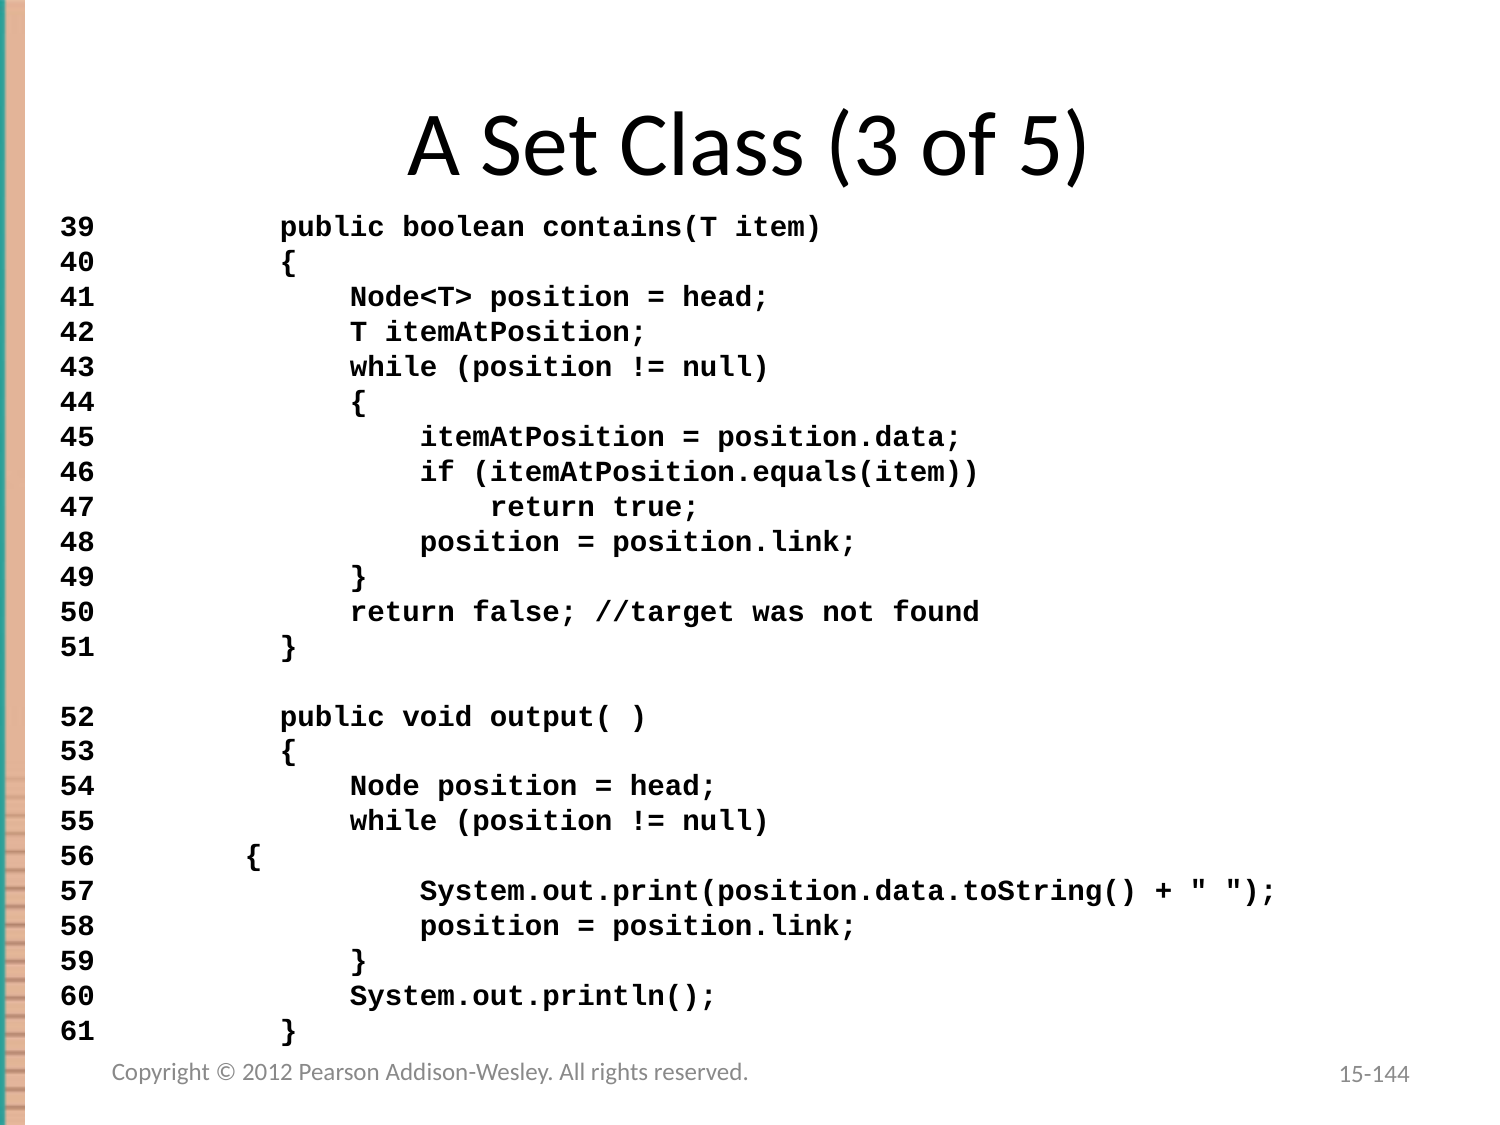

# A Set Class (3 of 5)
39	    public boolean contains(T item)
40	    {
41	        Node<T> position = head;
42	        T itemAtPosition;
43	        while (position != null)
44	        {
45	            itemAtPosition = position.data;
46	            if (itemAtPosition.equals(item))
47	                return true;
48	            position = position.link;
49	        }
50	        return false; //target was not found
51	    }

52	    public void output( )
53	    {
54	        Node position = head;
55	        while (position != null)
56    	  {
57	            System.out.print(position.data.toString() + " ");
58	            position = position.link;
59	        }
60	        System.out.println();
61	    }

Copyright © 2012 Pearson Addison-Wesley. All rights reserved.
15-144